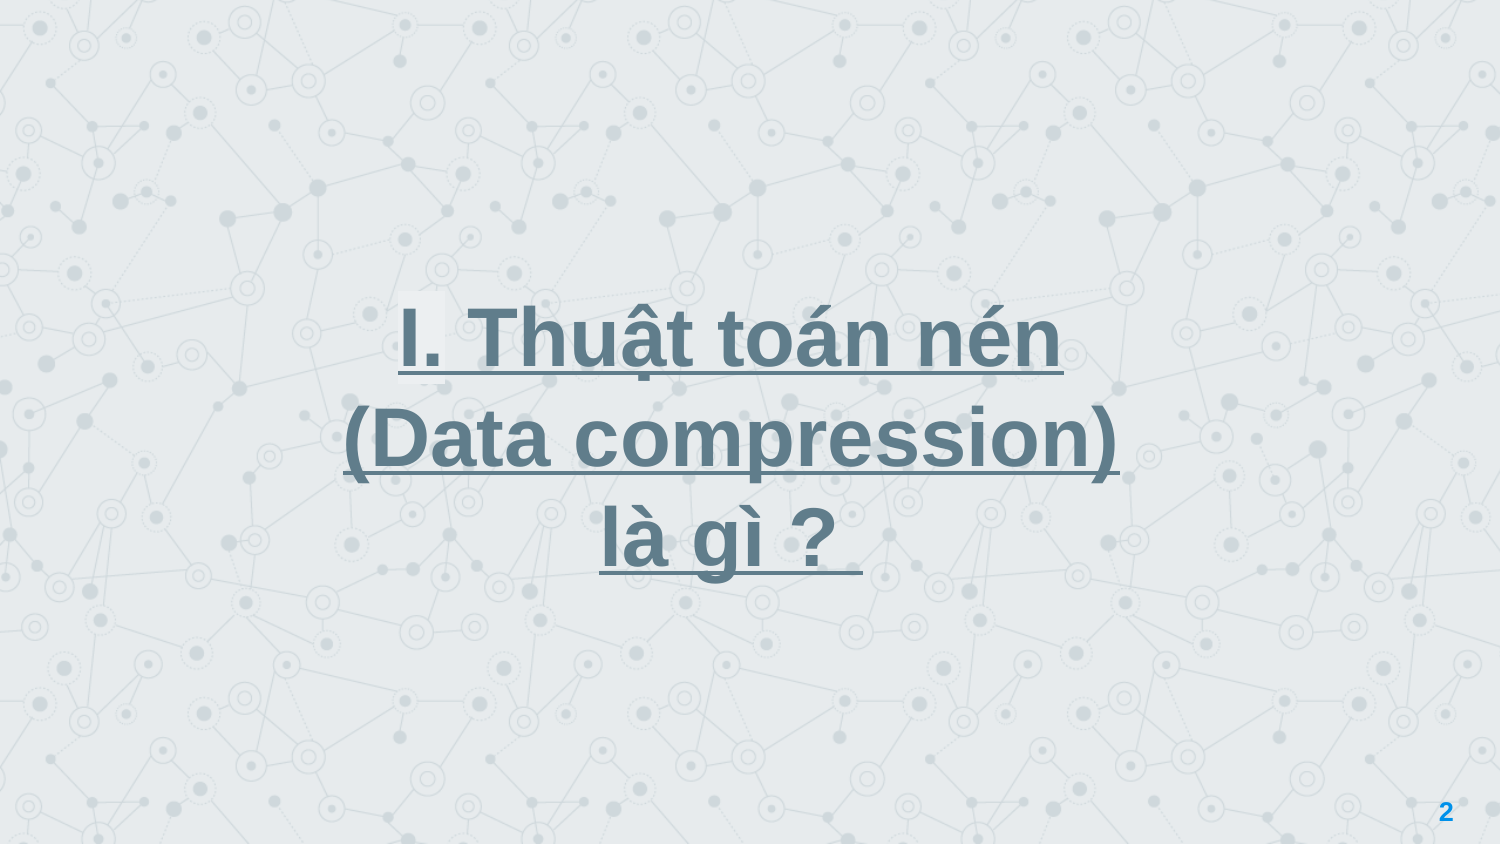

I. Thuật toán nén (Data compression) là gì ?
2